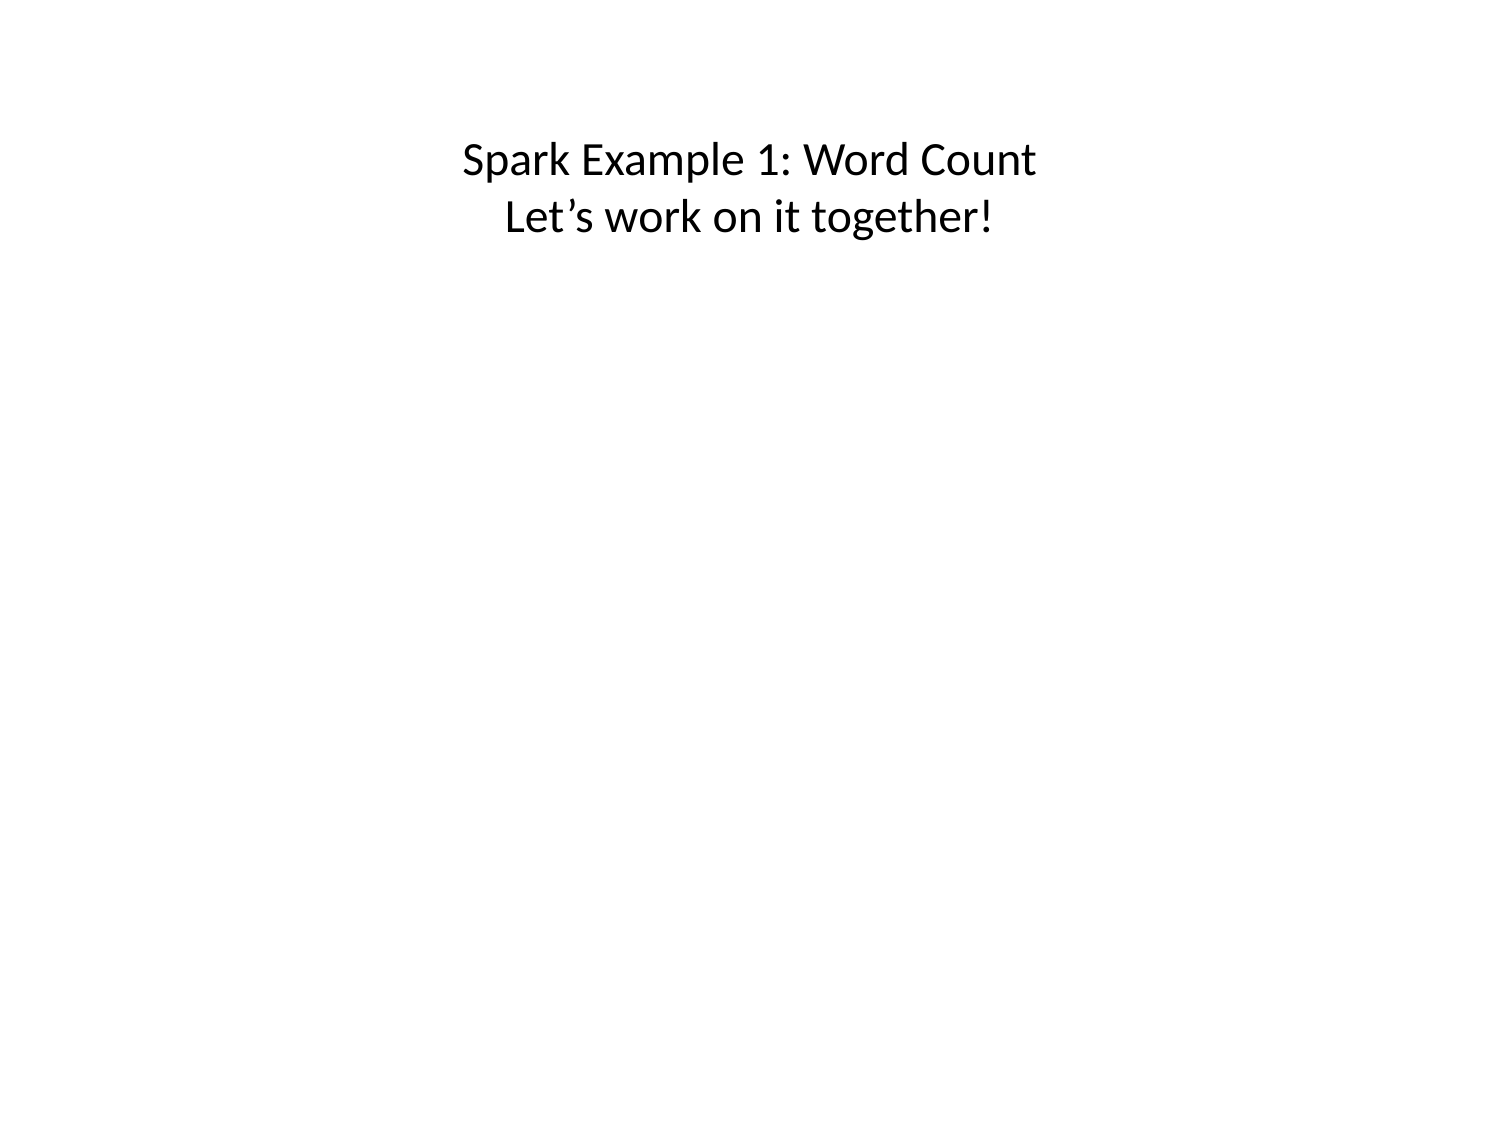

# Spark Example 1: Word Count Let’s work on it together!